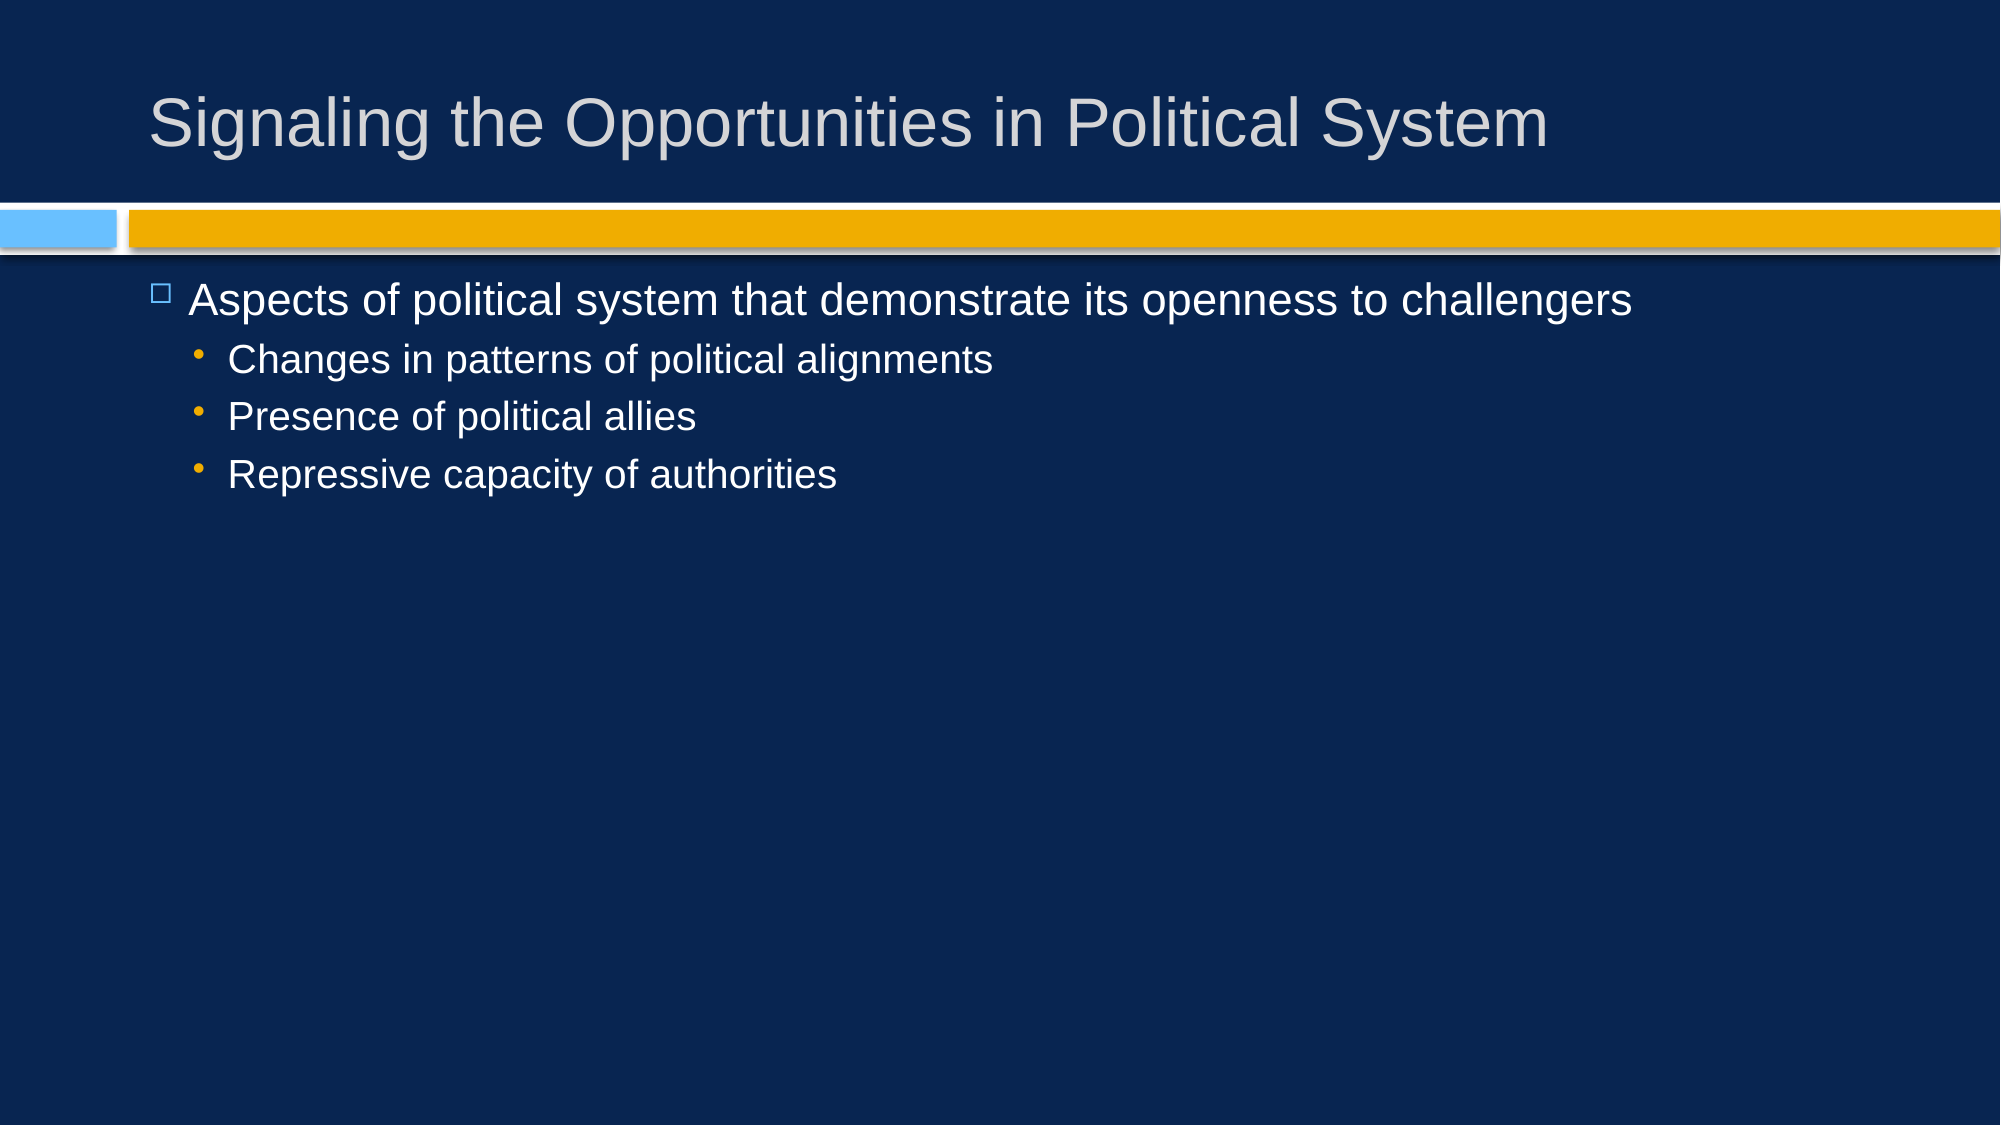

# Signaling the Opportunities in Political System
Aspects of political system that demonstrate its openness to challengers
Changes in patterns of political alignments
Presence of political allies
Repressive capacity of authorities